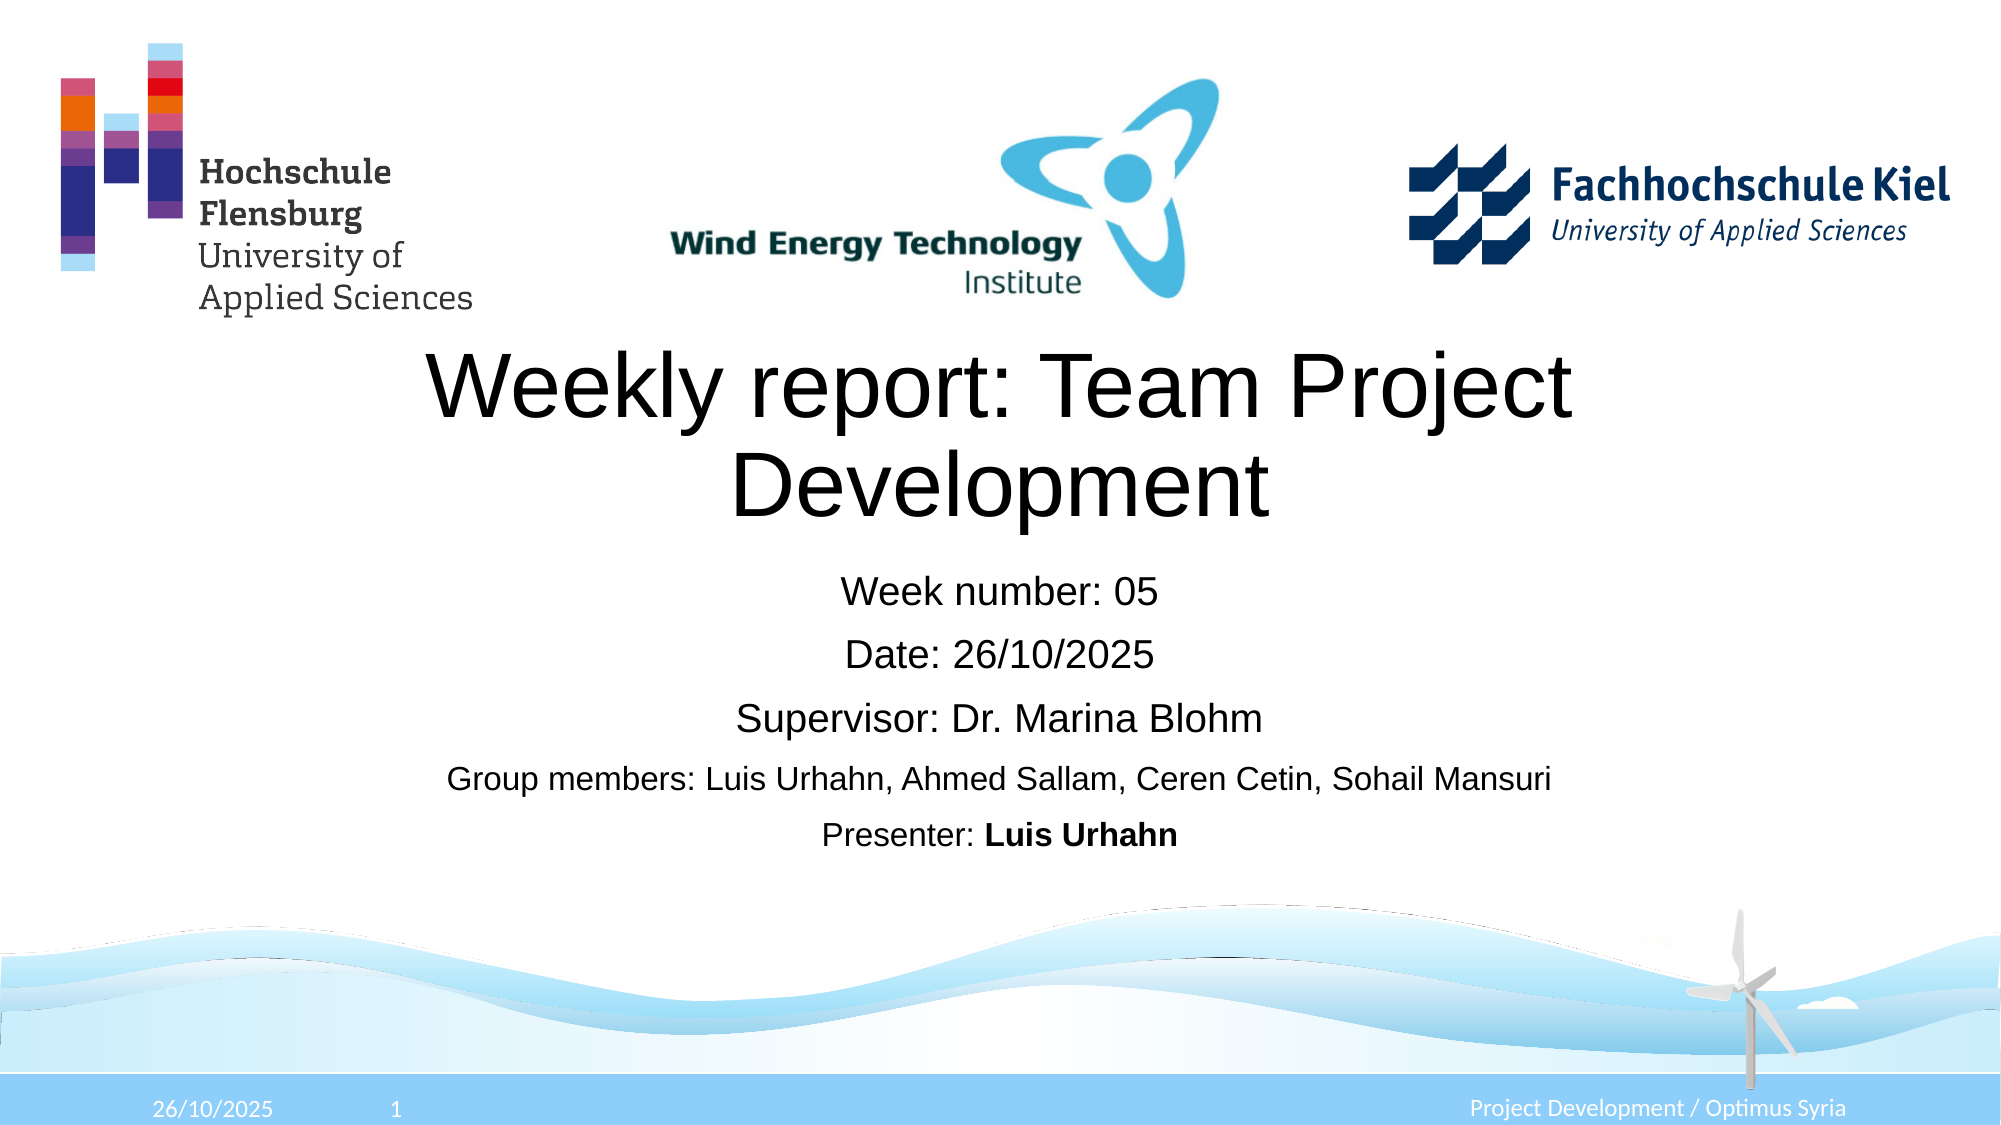

# Weekly report: Team Project Development
Week number: 05
Date: 26/10/2025
Supervisor: Dr. Marina Blohm
Group members: Luis Urhahn, Ahmed Sallam, Ceren Cetin, Sohail Mansuri
Presenter: Luis Urhahn
Project Development / Optimus Syria
26/10/2025
1